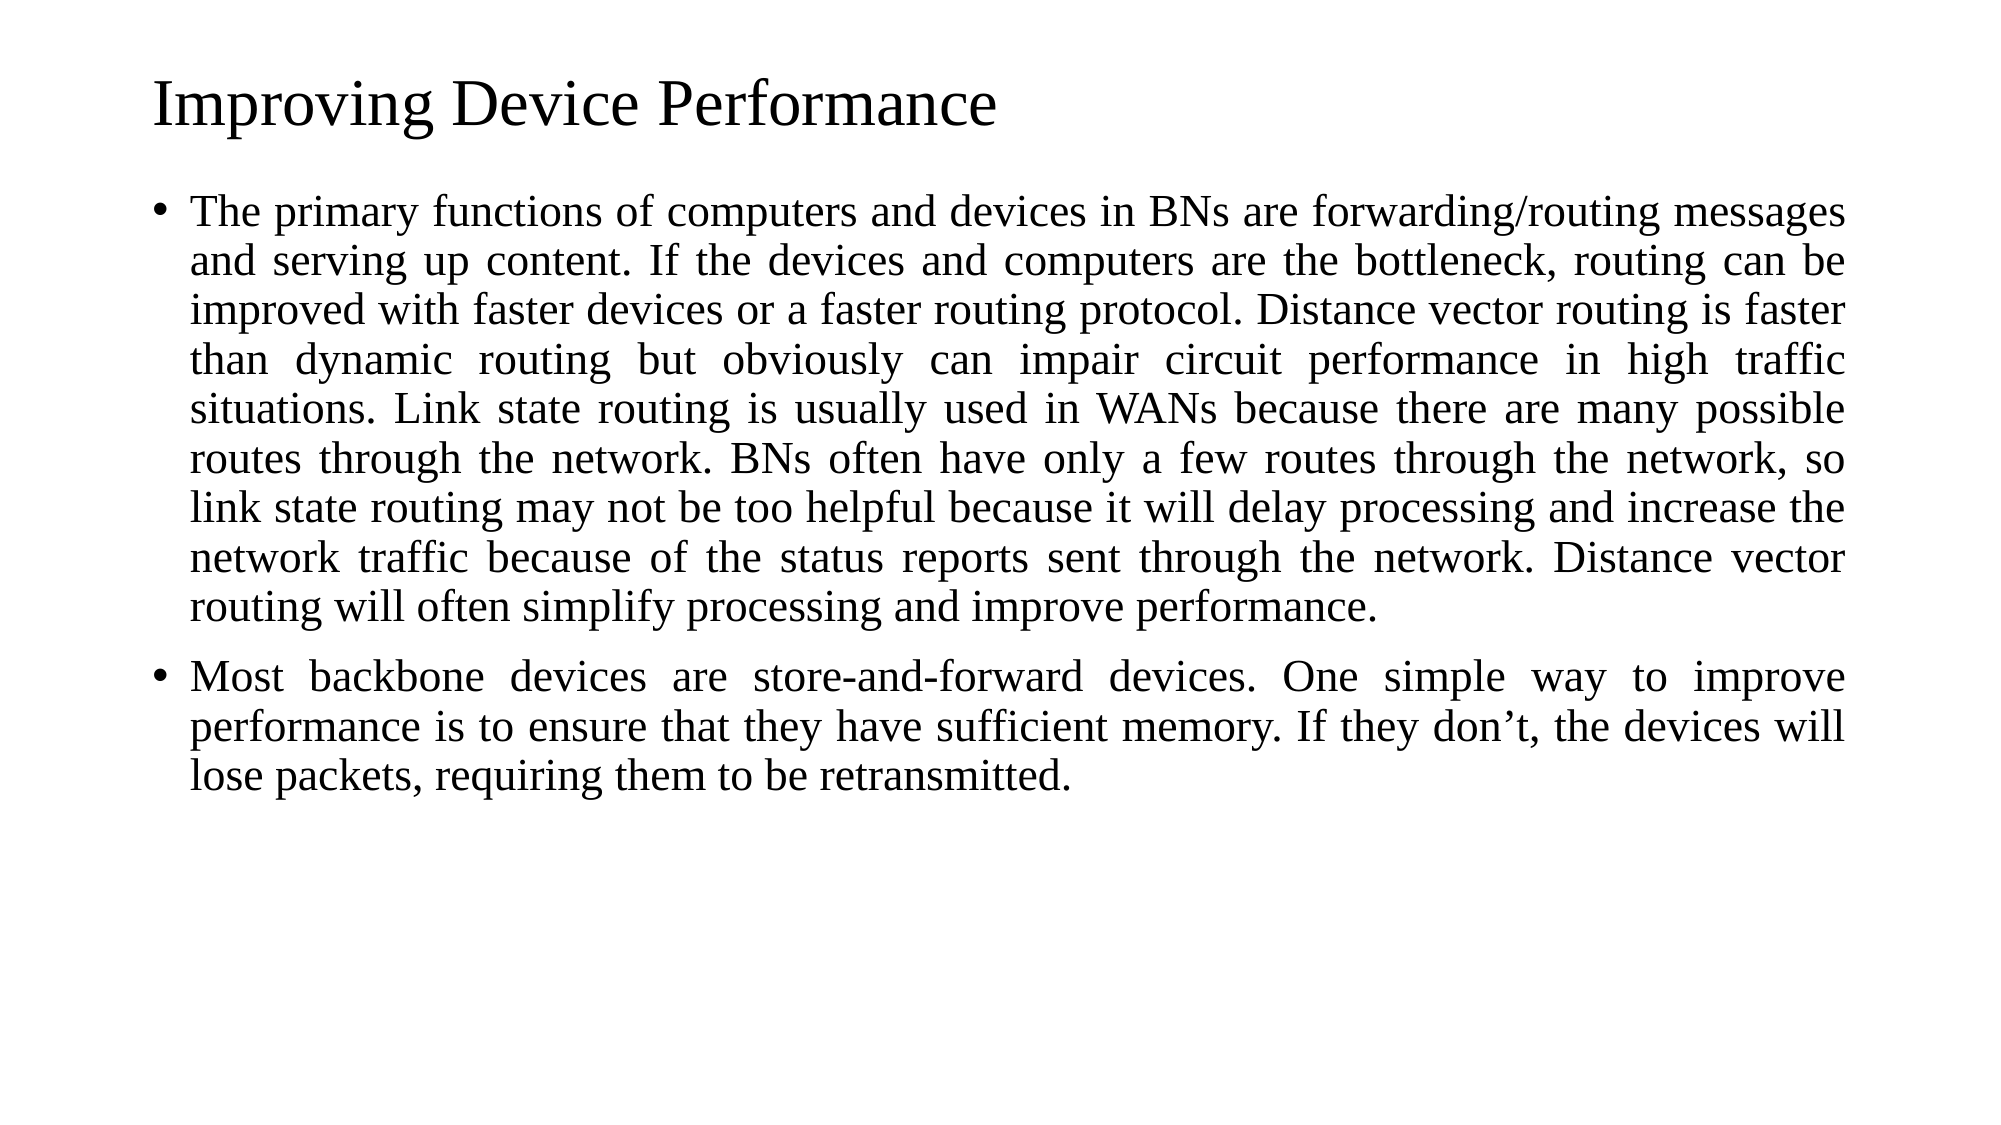

# Improving Device Performance
The primary functions of computers and devices in BNs are forwarding/routing messages and serving up content. If the devices and computers are the bottleneck, routing can be improved with faster devices or a faster routing protocol. Distance vector routing is faster than dynamic routing but obviously can impair circuit performance in high traffic situations. Link state routing is usually used in WANs because there are many possible routes through the network. BNs often have only a few routes through the network, so link state routing may not be too helpful because it will delay processing and increase the network traffic because of the status reports sent through the network. Distance vector routing will often simplify processing and improve performance.
Most backbone devices are store-and-forward devices. One simple way to improve performance is to ensure that they have sufficient memory. If they don’t, the devices will lose packets, requiring them to be retransmitted.